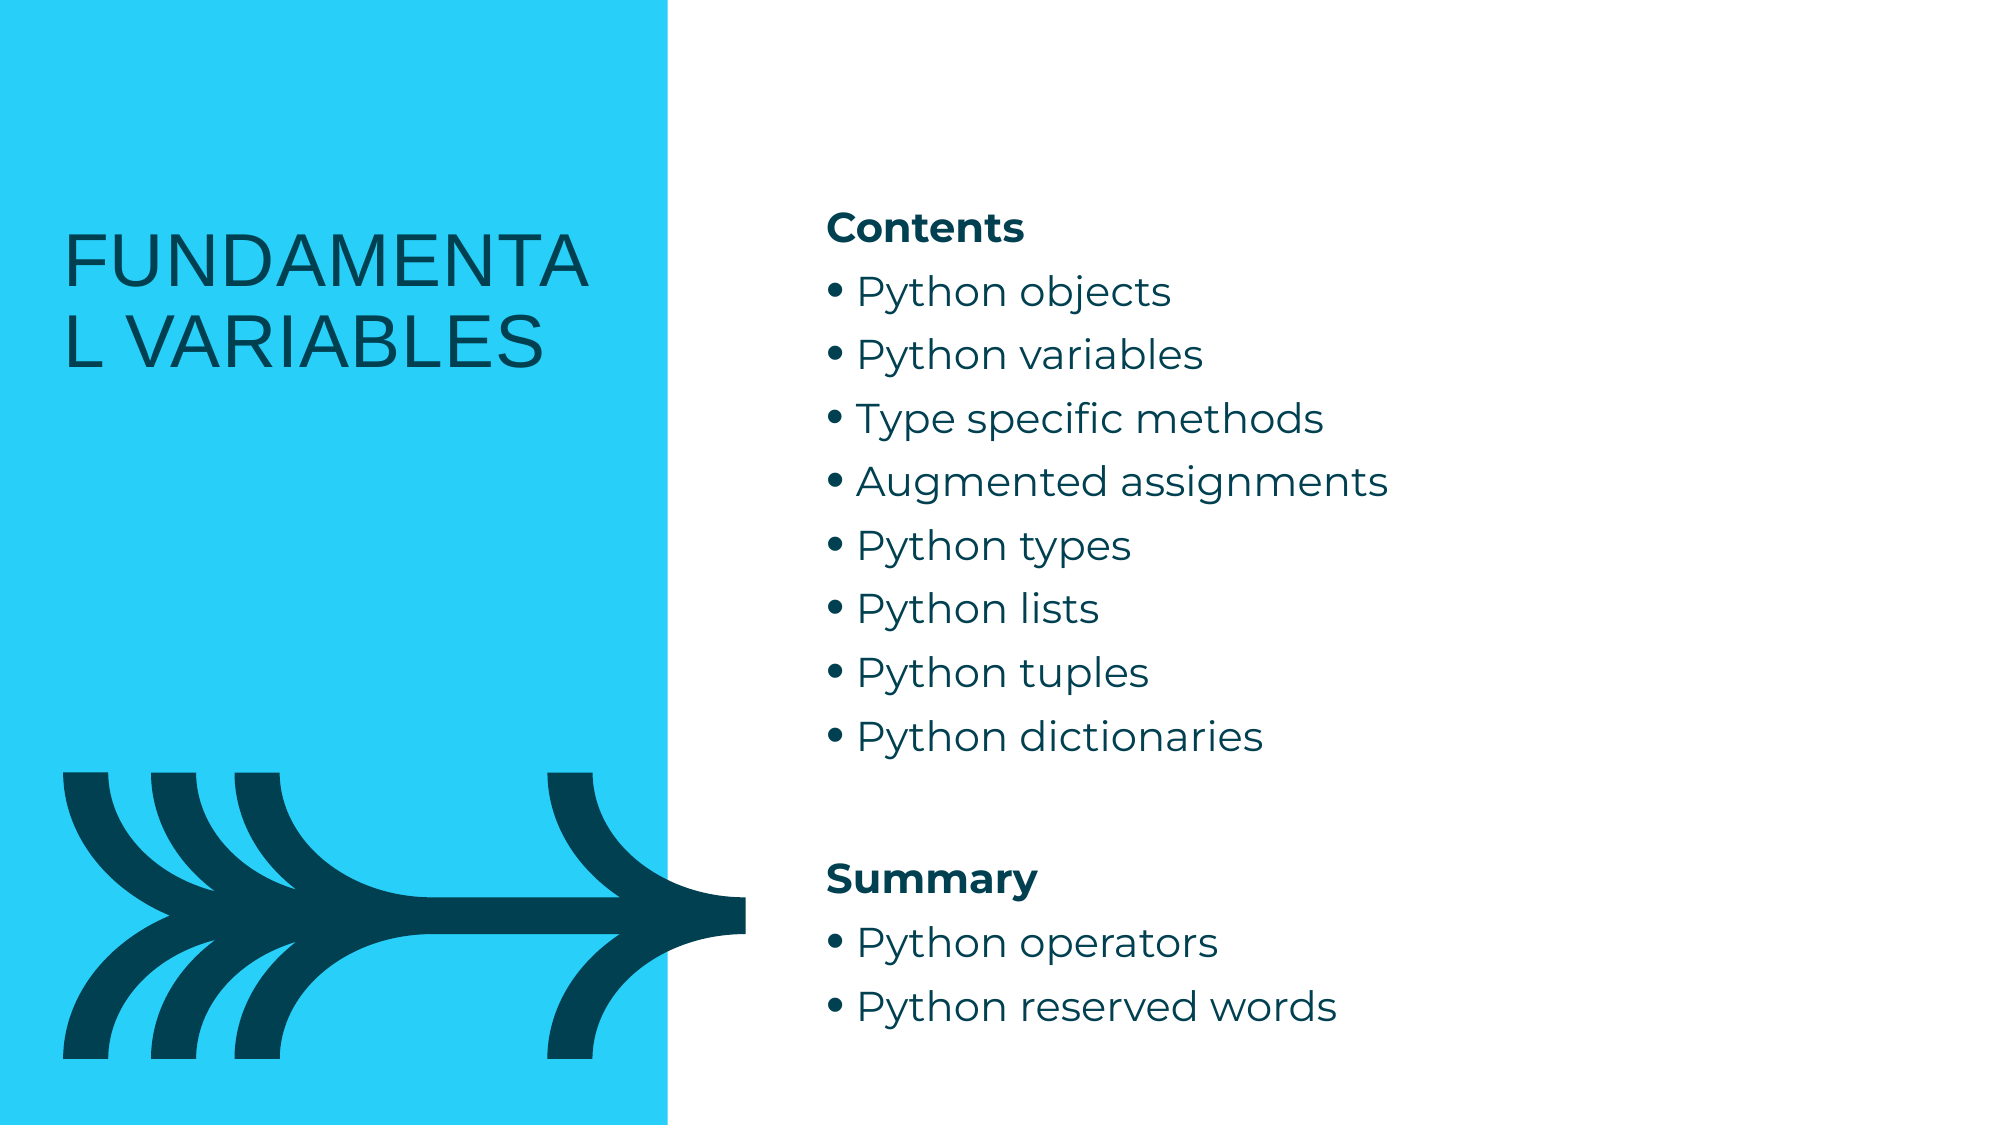

Contents
Python objects
Python variables
Type specific methods
Augmented assignments
Python types
Python lists
Python tuples
Python dictionaries

Summary
Python operators
Python reserved words

Fundamental variables